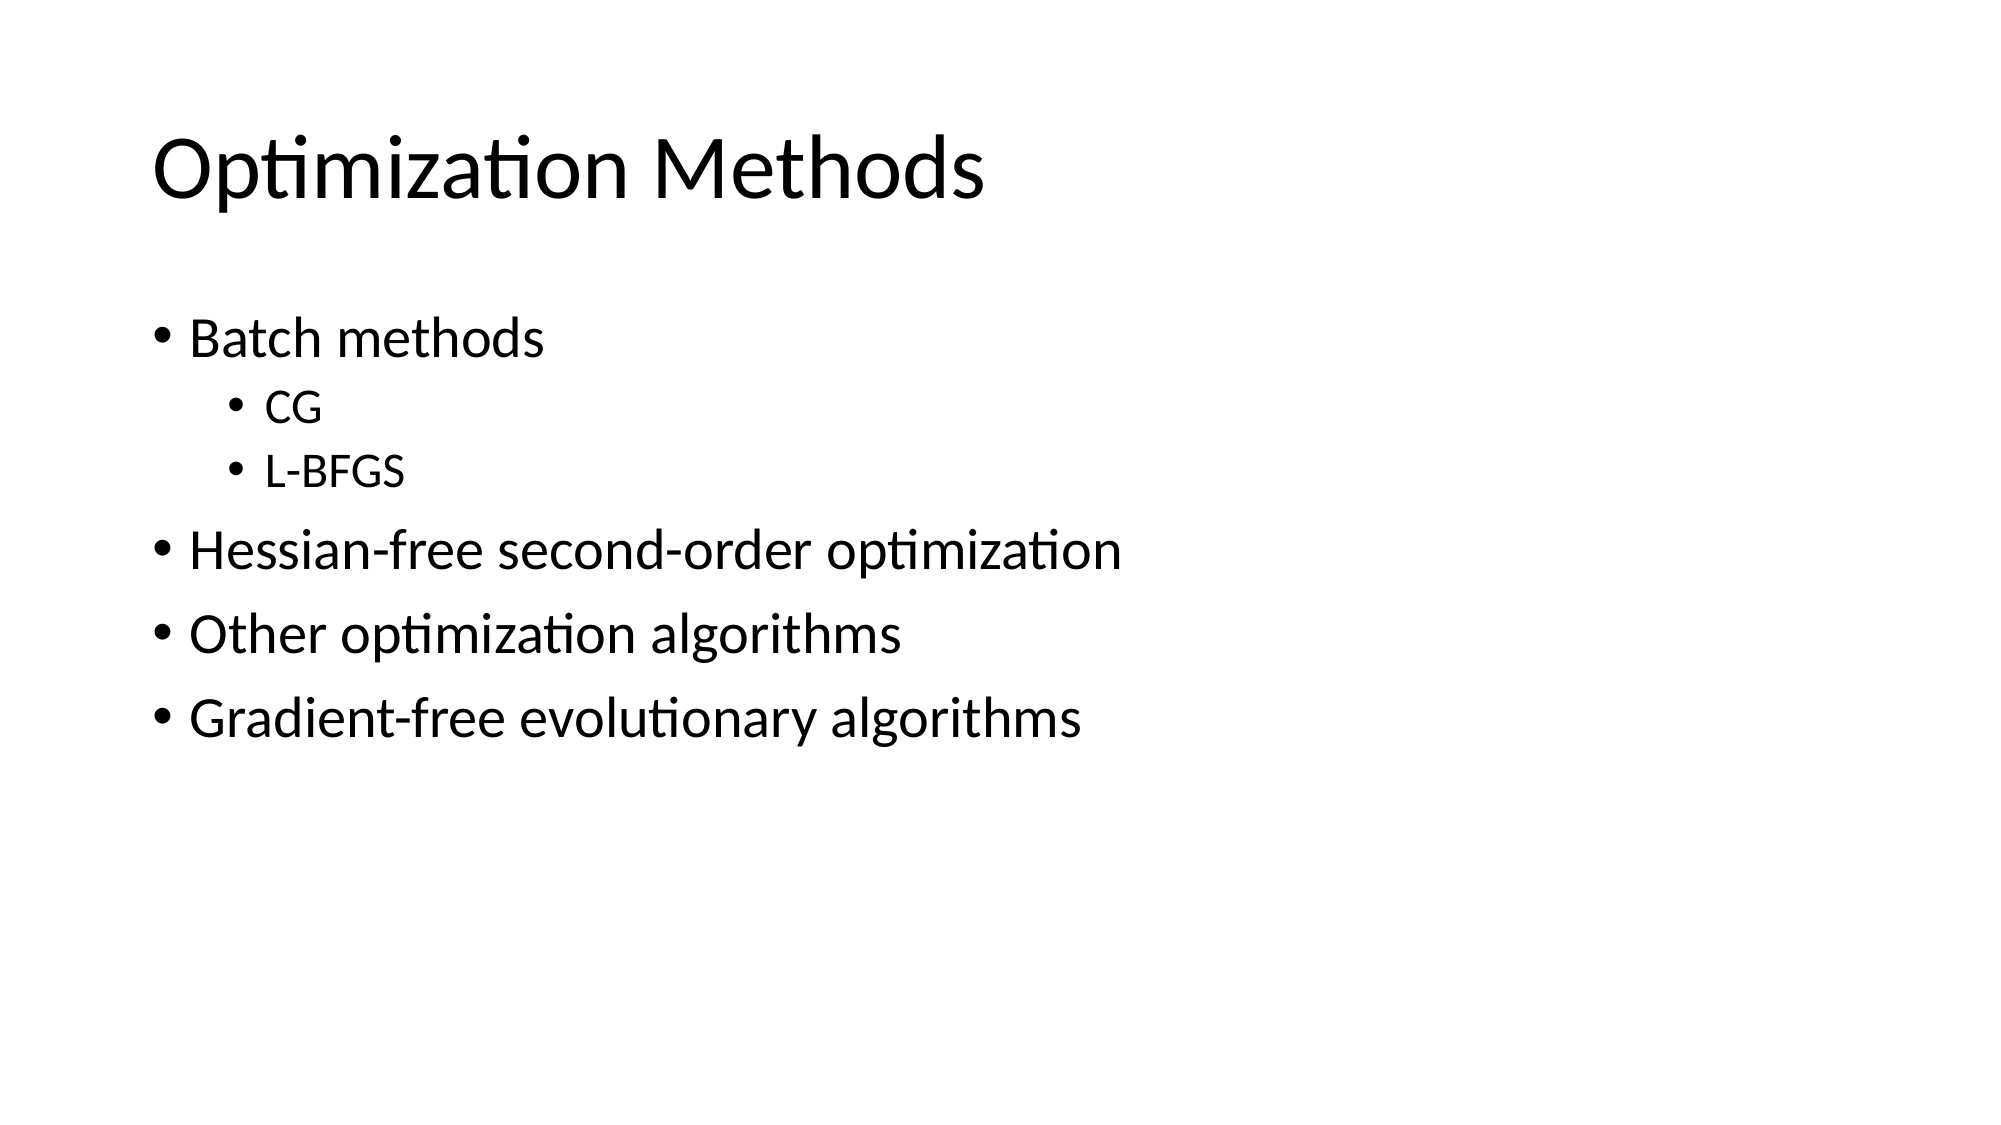

# Optimization Methods
Batch methods
CG
L-BFGS
Hessian-free second-order optimization
Other optimization algorithms
Gradient-free evolutionary algorithms